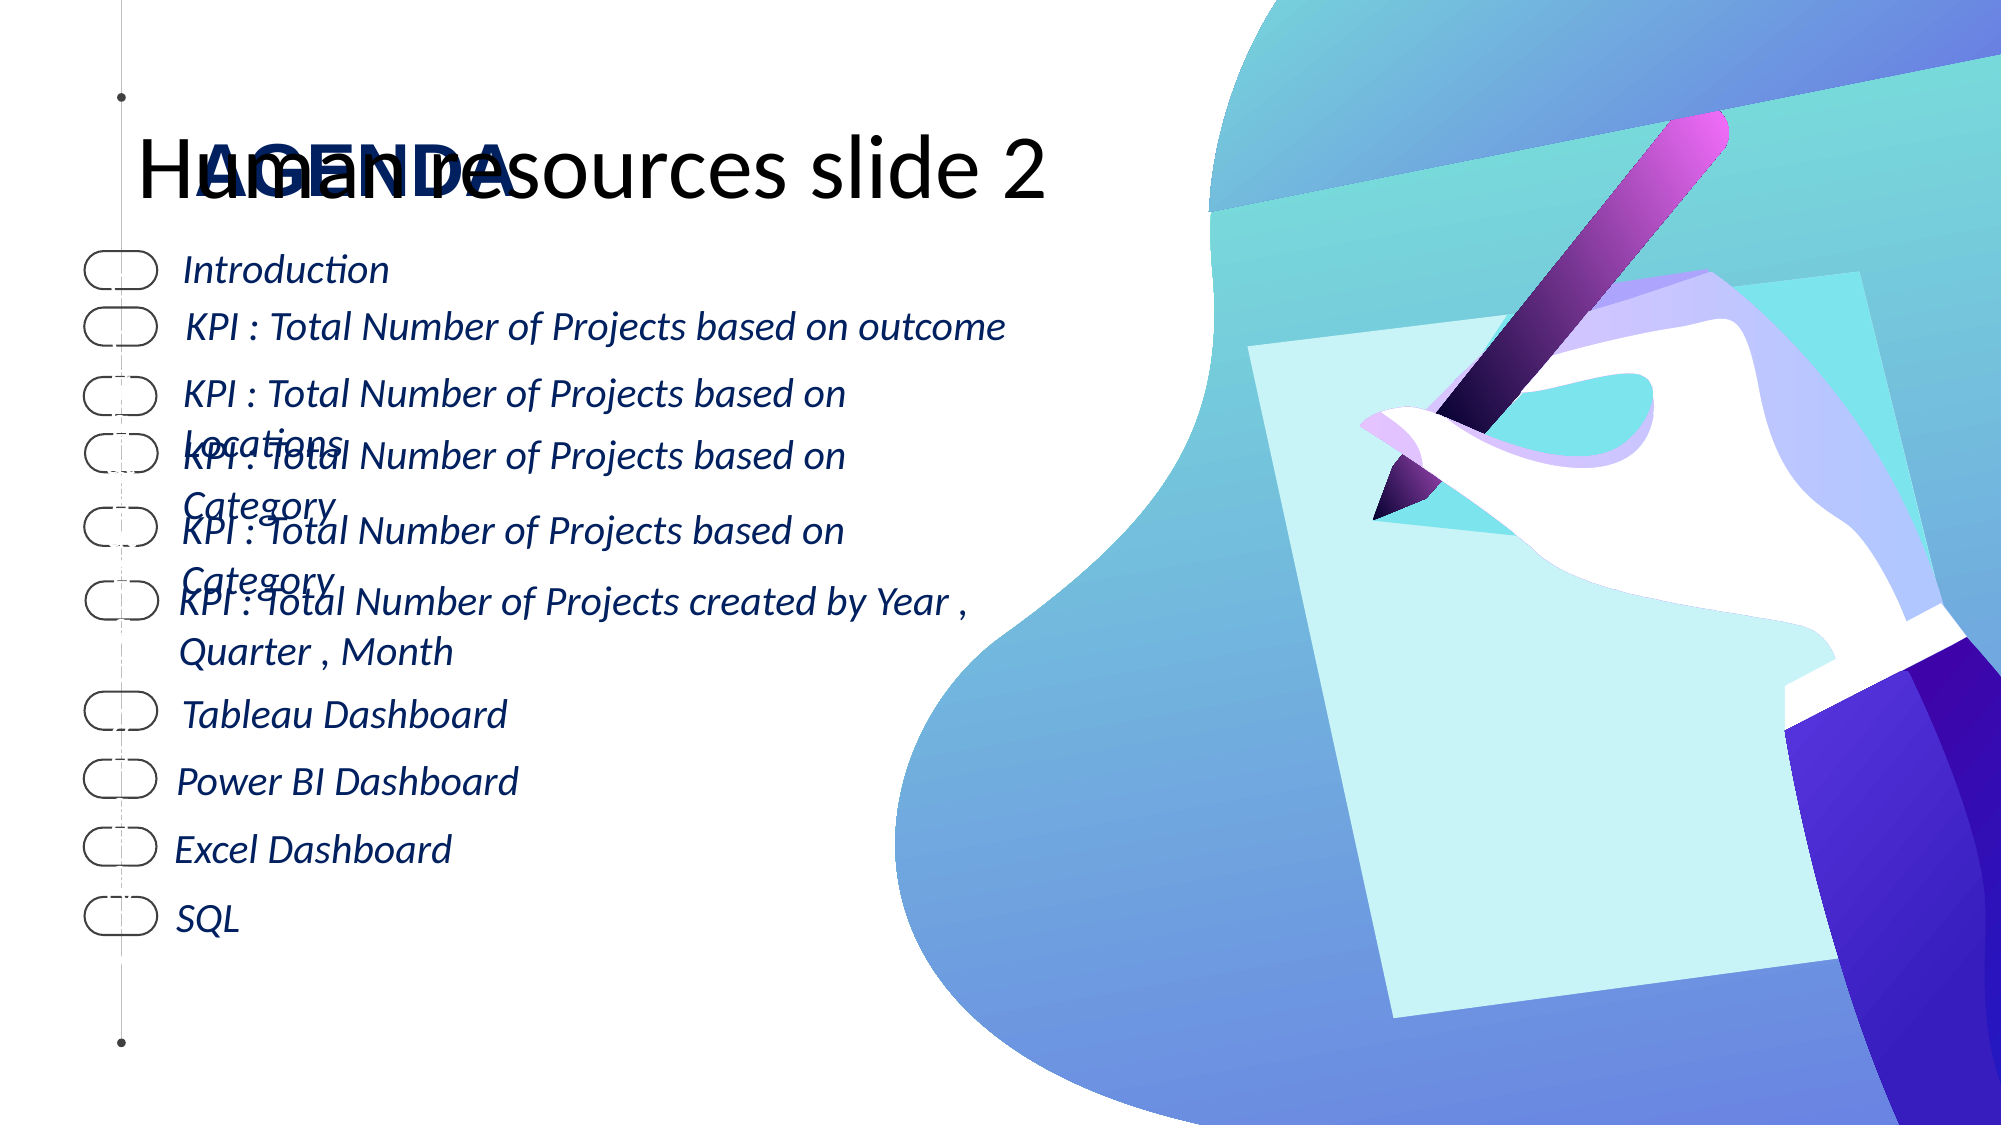

# Human resources slide 2

AGENDA
Introduction

Category

KPI : Total Number of Projects based on outcome

KPI : Total Number of Projects based on Locations
KPI : Total Number of Projects based on Category
Category
KPI : Total Number of Projects based on Category
Category
KPI : Total Number of Projects created by Year , Quarter , Month
Category
Tableau Dashboard
Power BI Dashboard
Category
Excel Dashboard
Category
SQL